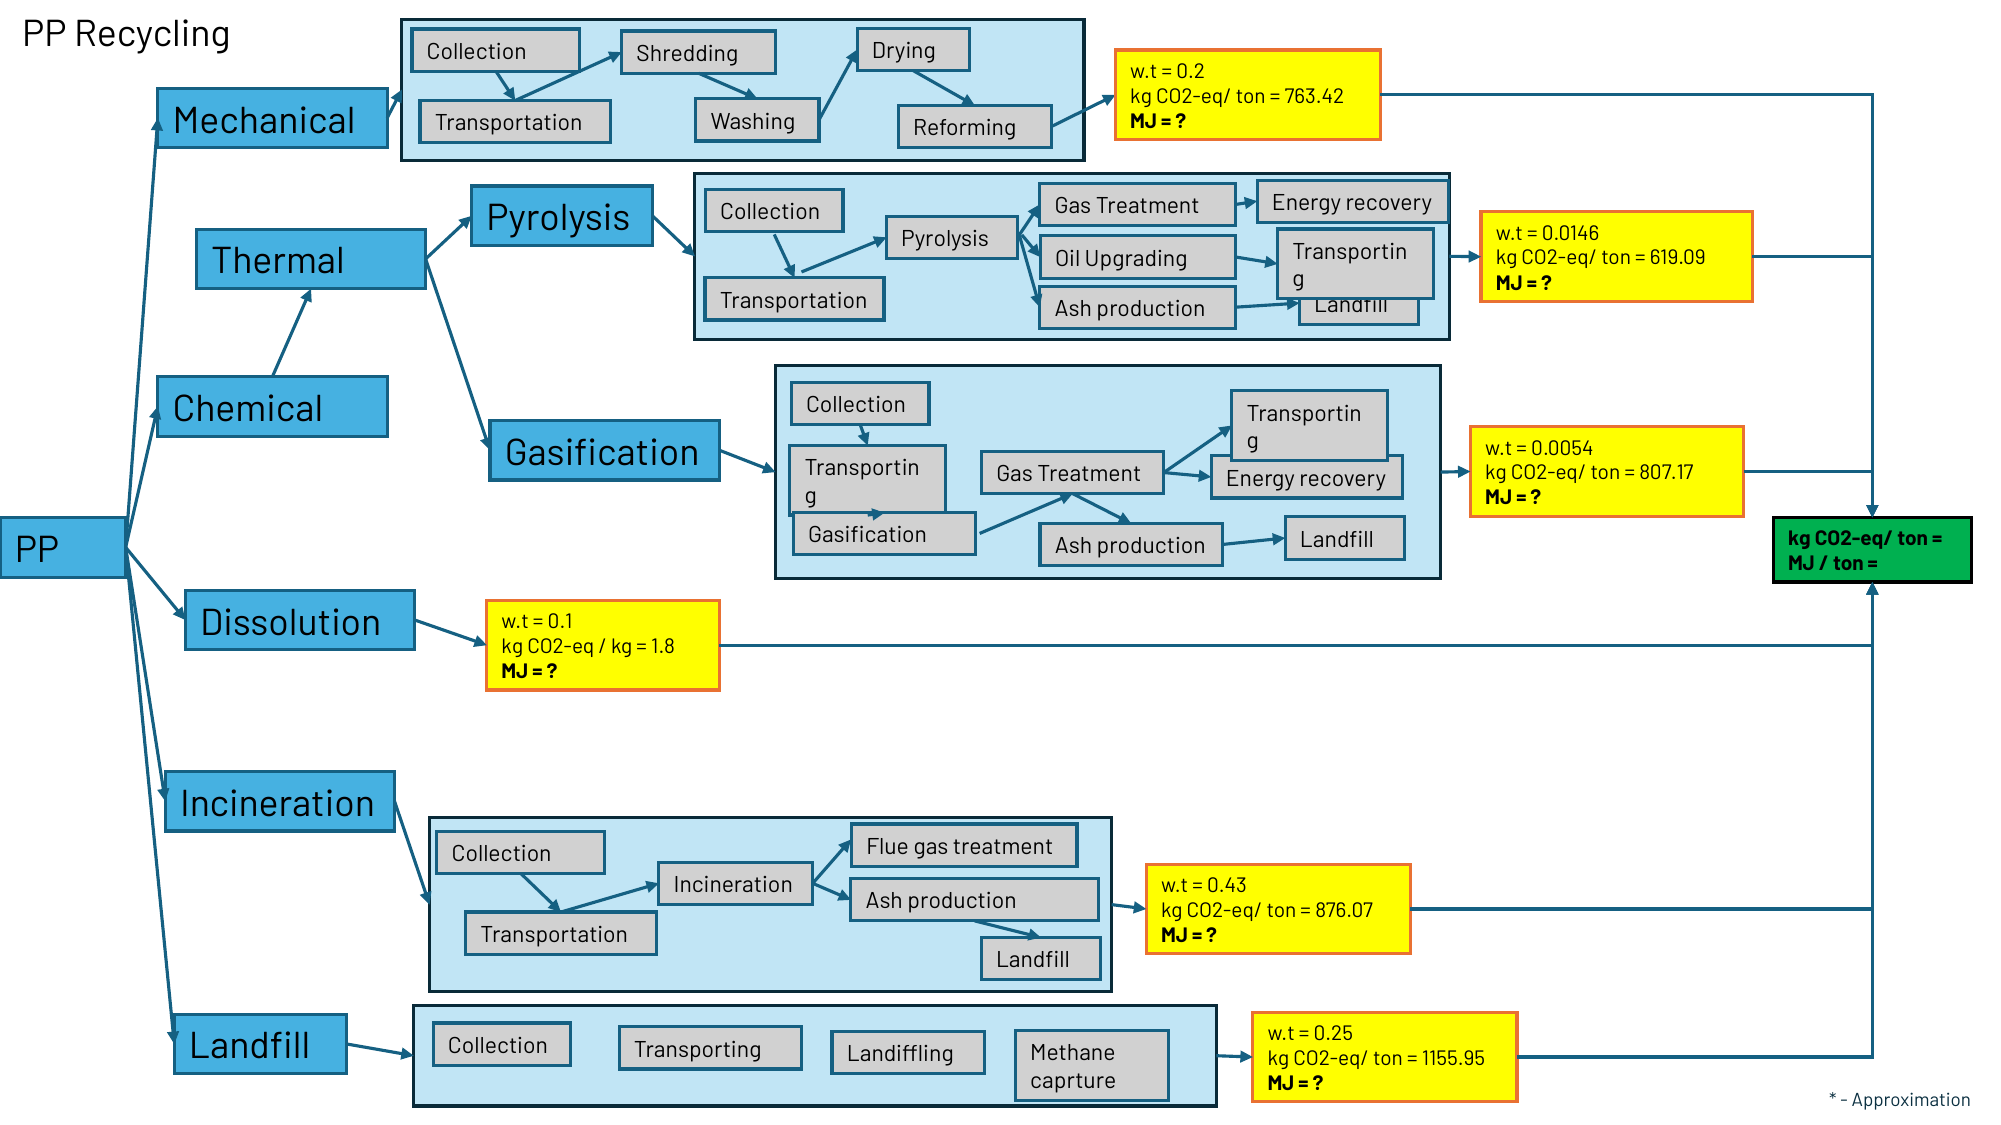

PP Recycling

Drying
Collection
Shredding
w.t = 0.2
kg CO2-eq/ ton = 763.42
MJ = ?
Mechanical
Washing
Transportation
Reforming

Energy recovery
Gas Treatment
Pyrolysis
Collection
w.t = 0.0146
kg CO2-eq/ ton = 619.09
MJ = ?
Pyrolysis
Transporting
Thermal
Oil Upgrading
Transportation
Landfill
Ash production

Chemical
Collection
Transporting
Gasification
w.t = 0.0054
kg CO2-eq/ ton = 807.17
MJ = ?
Transporting
Gas Treatment
Energy recovery
Gasification
Landfill
kg CO2-eq/ ton =
MJ / ton =
PP
Ash production
Dissolution
w.t = 0.1
kg CO2-eq / kg = 1.8
MJ = ?
Incineration

Flue gas treatment
Collection
Incineration
w.t = 0.43
kg CO2-eq/ ton = 876.07
MJ = ?
Ash production
Transportation
Landfill

w.t = 0.25
kg CO2-eq/ ton = 1155.95
MJ = ?
Landfill
Collection
Transporting
Methane caprture
Landiffling
* - Approximation